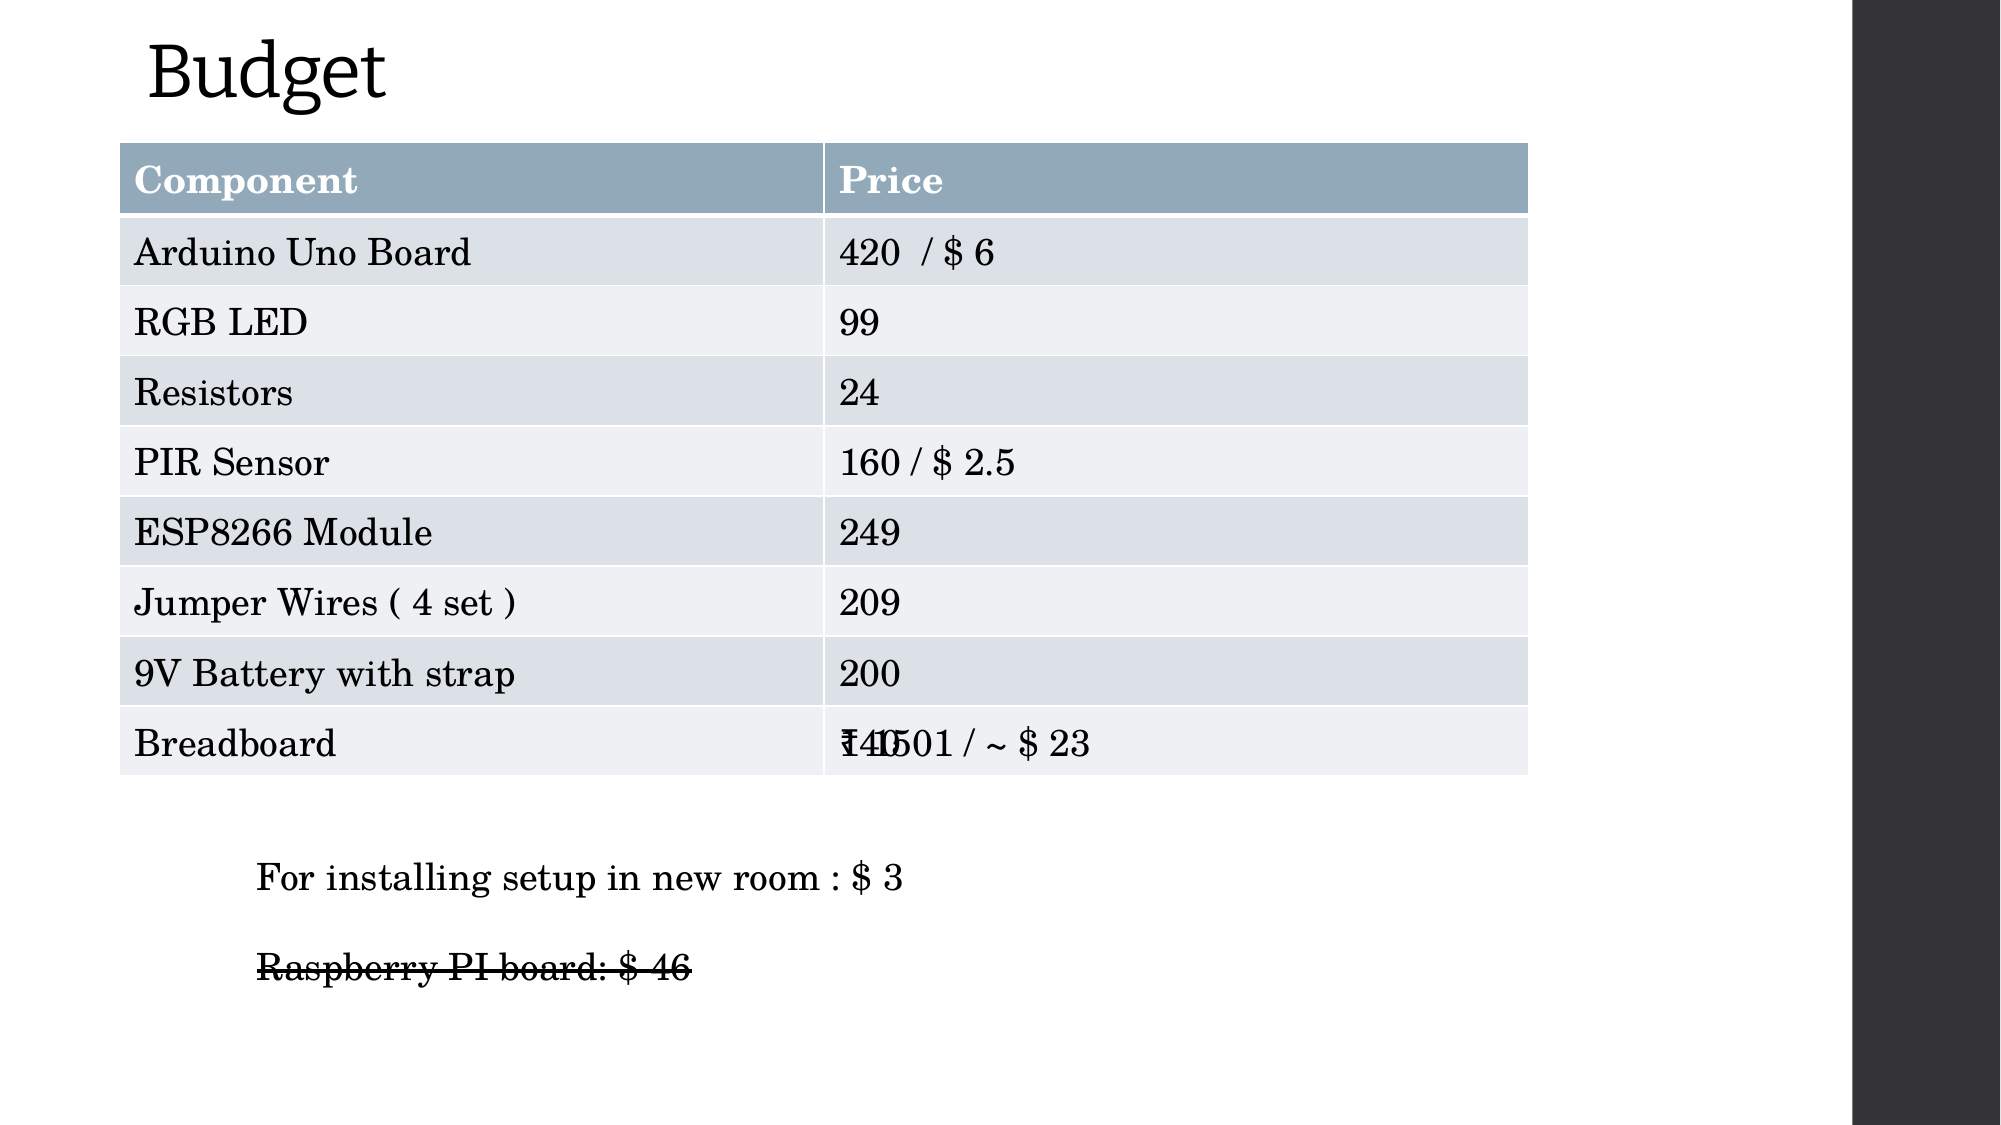

# Budget
| Component | Price |
| --- | --- |
| Arduino Uno Board | 420 / $ 6 |
| RGB LED | 99 |
| Resistors | 24 |
| PIR Sensor | 160 / $ 2.5 |
| ESP8266 Module | 249 |
| Jumper Wires ( 4 set ) | 209 |
| 9V Battery with strap | 200 |
| Breadboard | 140 |
₹ 1501 / ~ $ 23
For installing setup in new room : $ 3

Raspberry PI board: $ 46